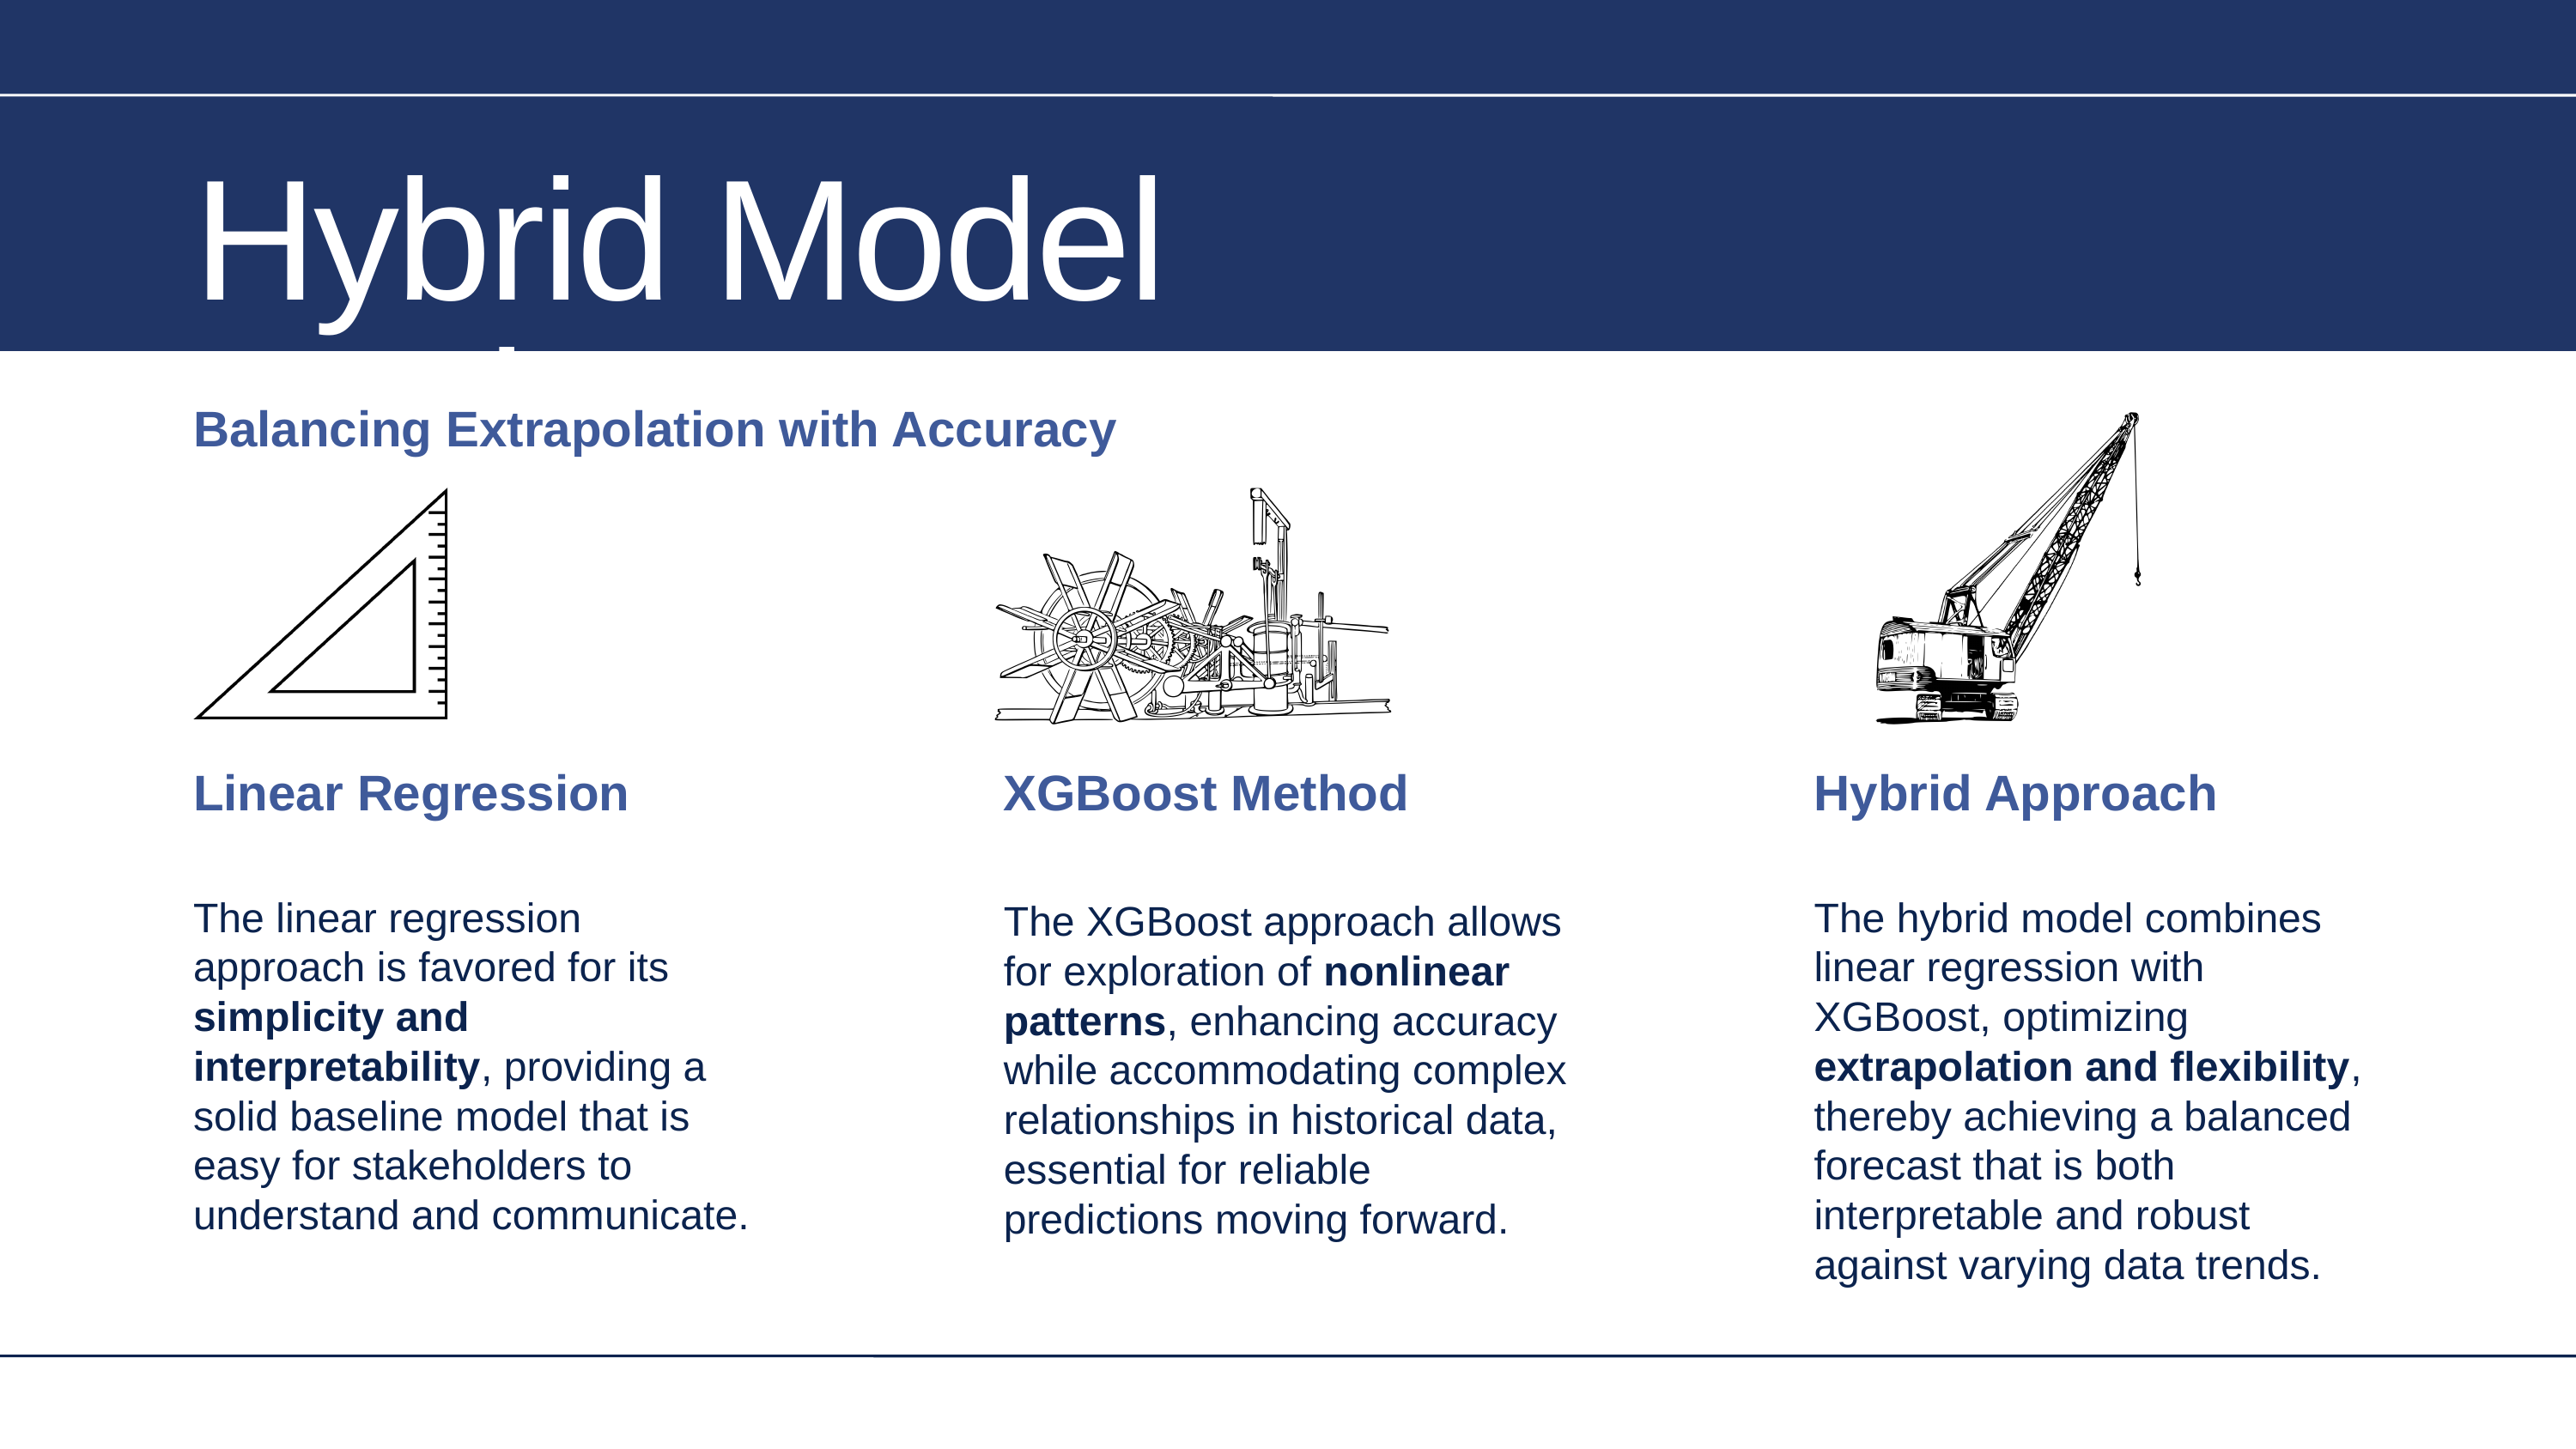

Hybrid Model Design
Balancing Extrapolation with Accuracy

Linear Regression
XGBoost Method
Hybrid Approach
The linear regression approach is favored for its simplicity and interpretability, providing a solid baseline model that is easy for stakeholders to understand and communicate.
The hybrid model combines linear regression with XGBoost, optimizing extrapolation and flexibility, thereby achieving a balanced forecast that is both interpretable and robust against varying data trends.
The XGBoost approach allows for exploration of nonlinear patterns, enhancing accuracy while accommodating complex relationships in historical data, essential for reliable predictions moving forward.